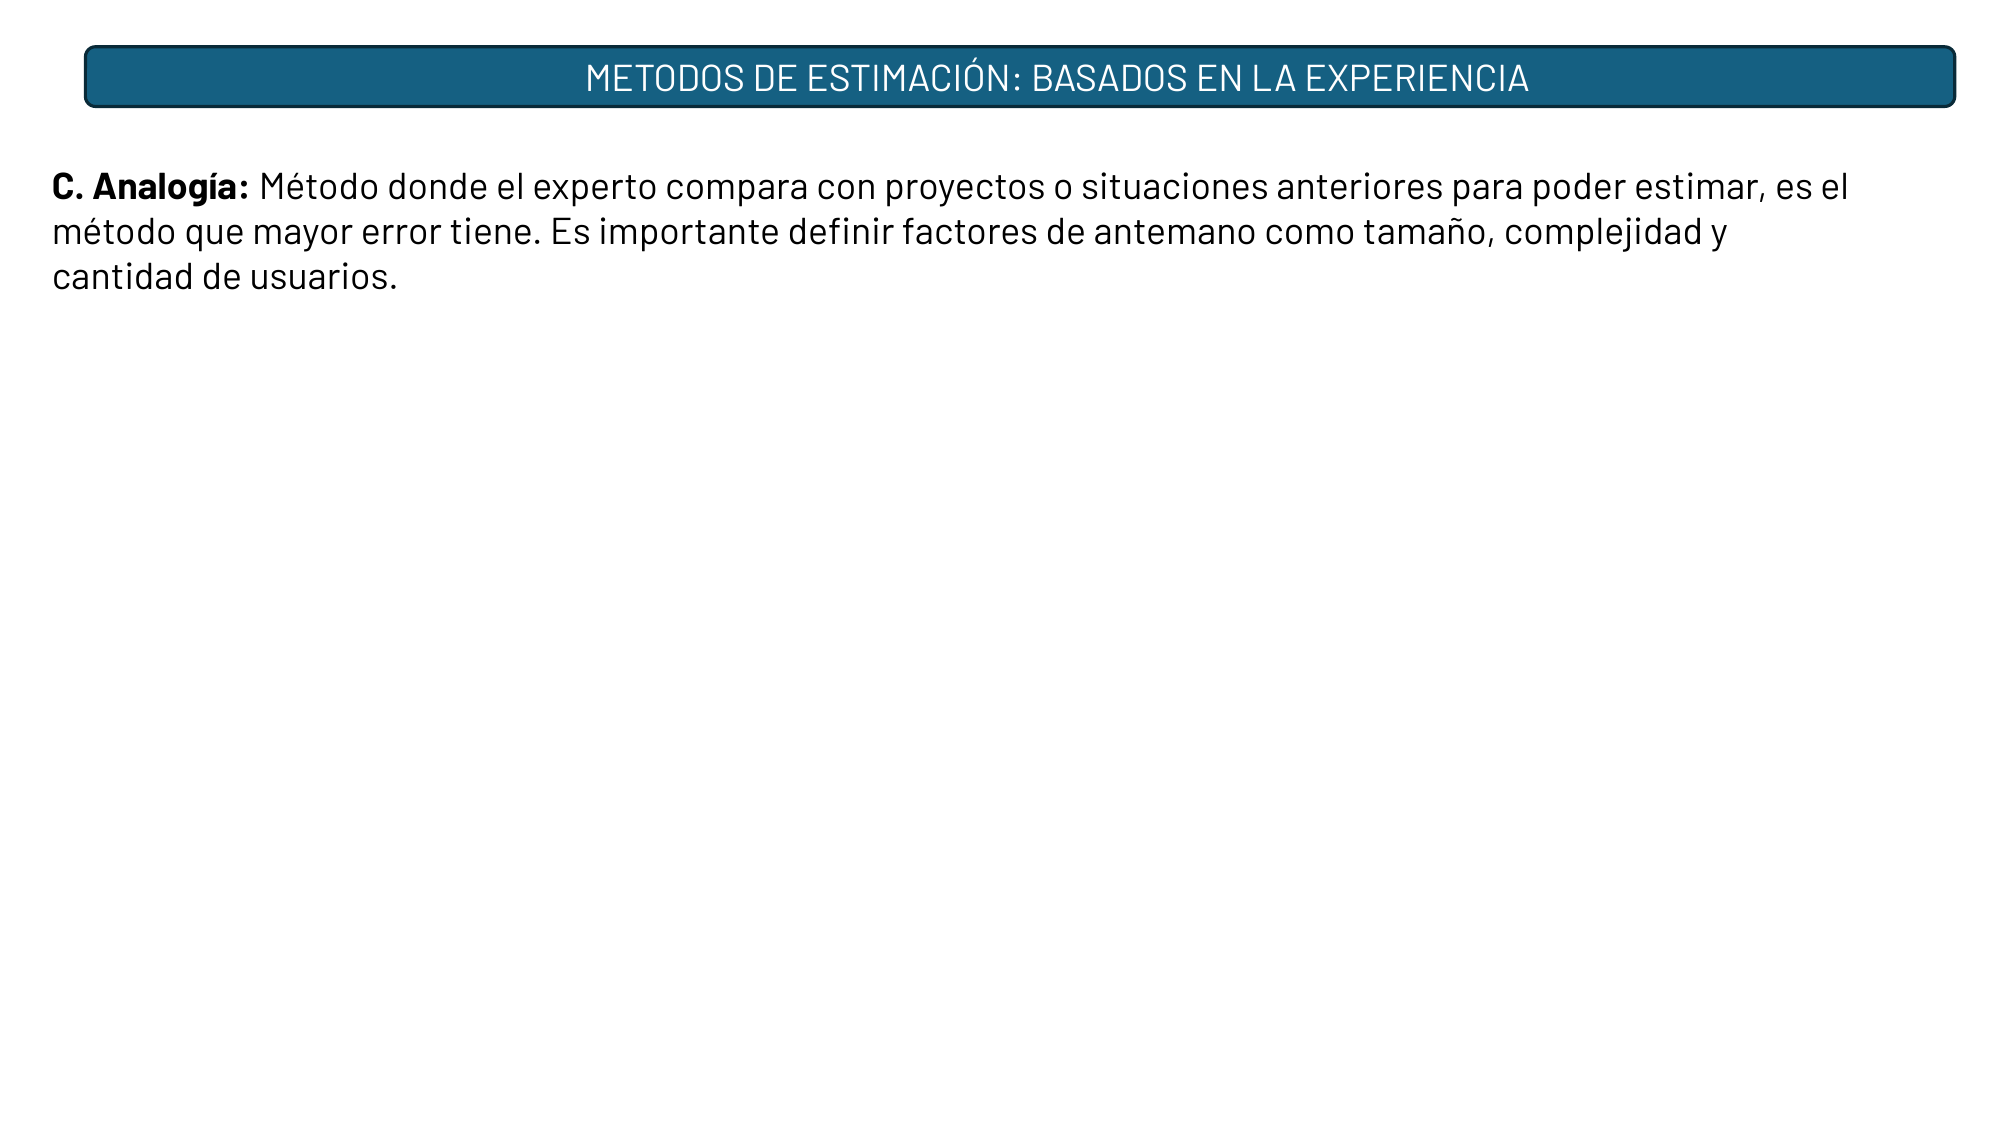

METODOS DE ESTIMACIÓN: BASADOS EN LA EXPERIENCIA
C. Analogía: Método donde el experto compara con proyectos o situaciones anteriores para poder estimar, es el método que mayor error tiene. Es importante definir factores de antemano como tamaño, complejidad y cantidad de usuarios.